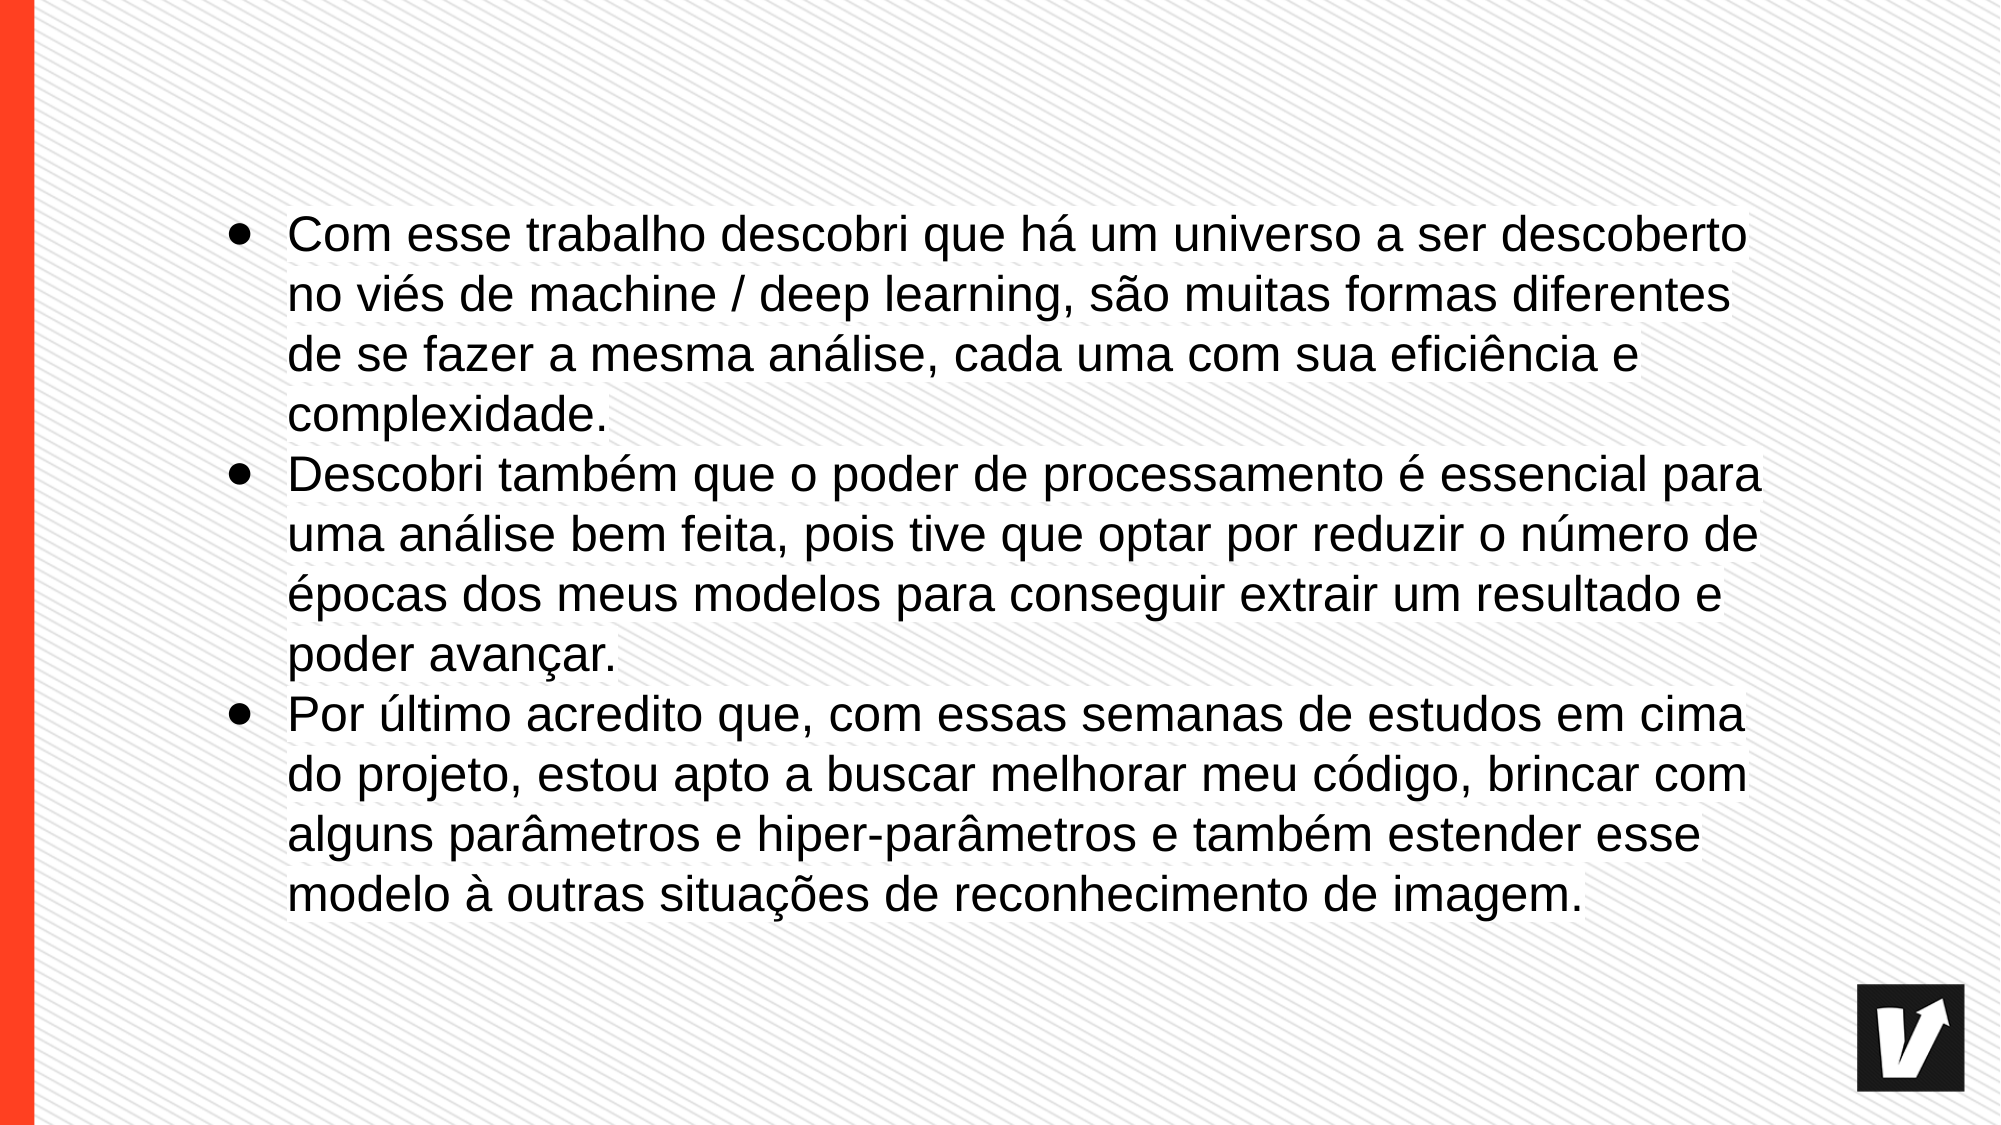

Com esse trabalho descobri que há um universo a ser descoberto no viés de machine / deep learning, são muitas formas diferentes de se fazer a mesma análise, cada uma com sua eficiência e complexidade.
Descobri também que o poder de processamento é essencial para uma análise bem feita, pois tive que optar por reduzir o número de épocas dos meus modelos para conseguir extrair um resultado e poder avançar.
Por último acredito que, com essas semanas de estudos em cima do projeto, estou apto a buscar melhorar meu código, brincar com alguns parâmetros e hiper-parâmetros e também estender esse modelo à outras situações de reconhecimento de imagem.